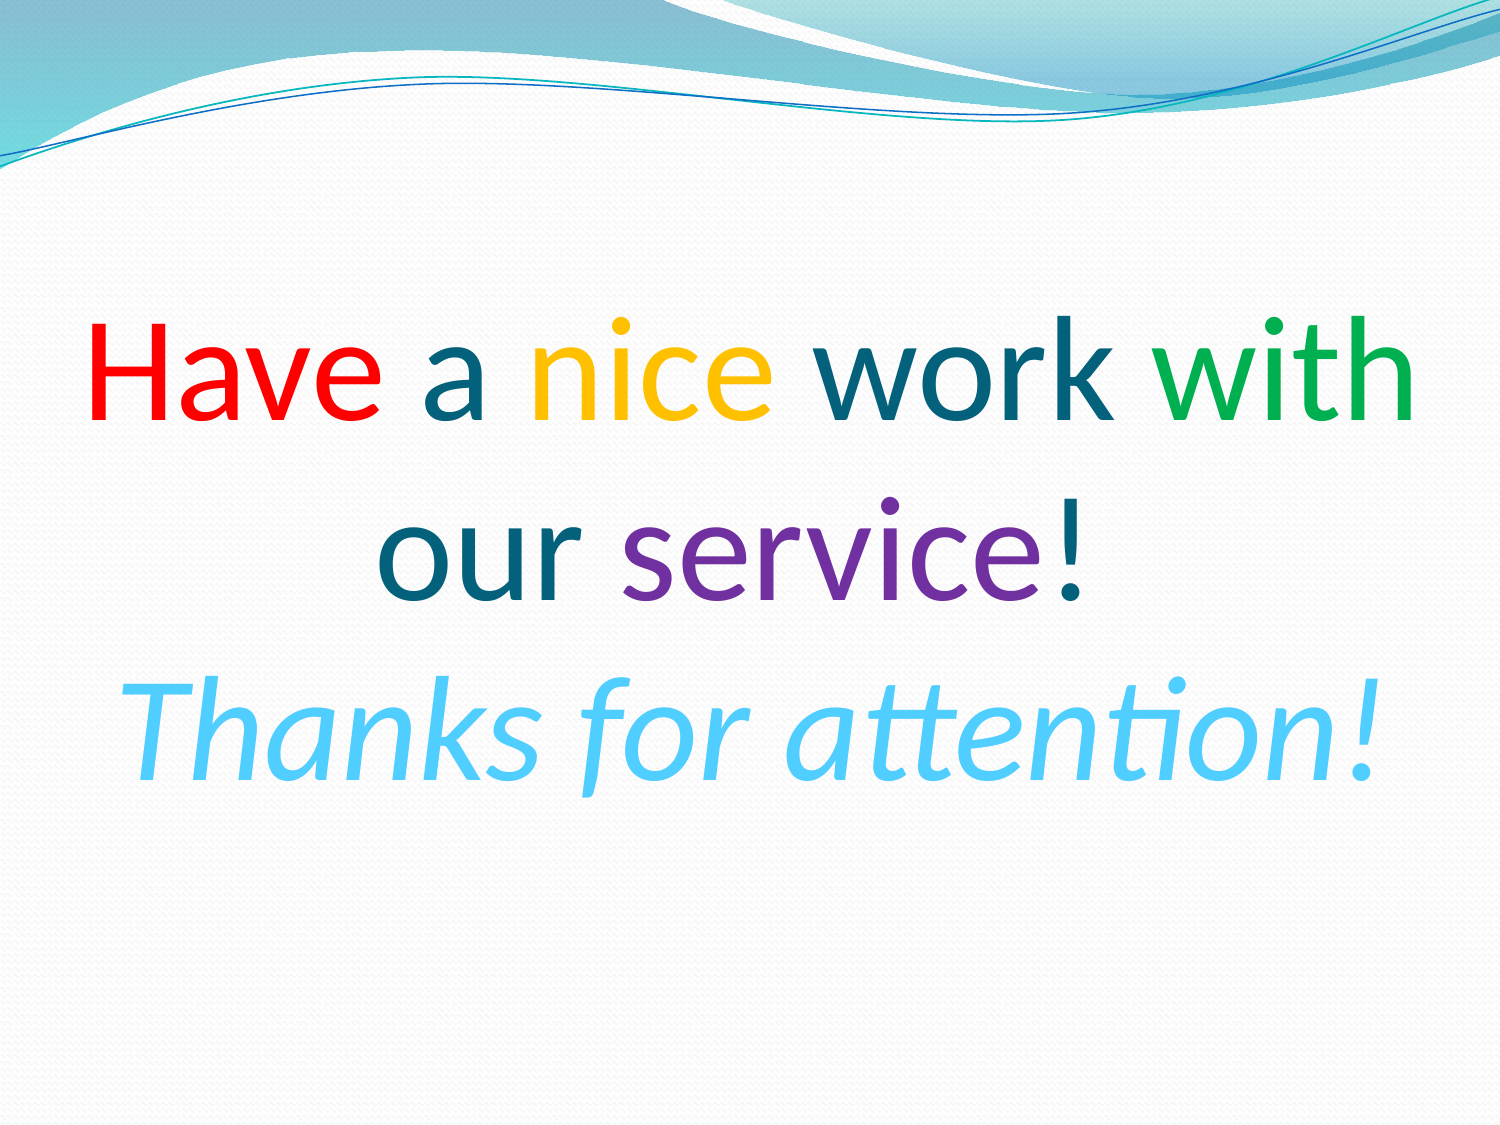

# Have a nice work with our service! Thanks for attention!